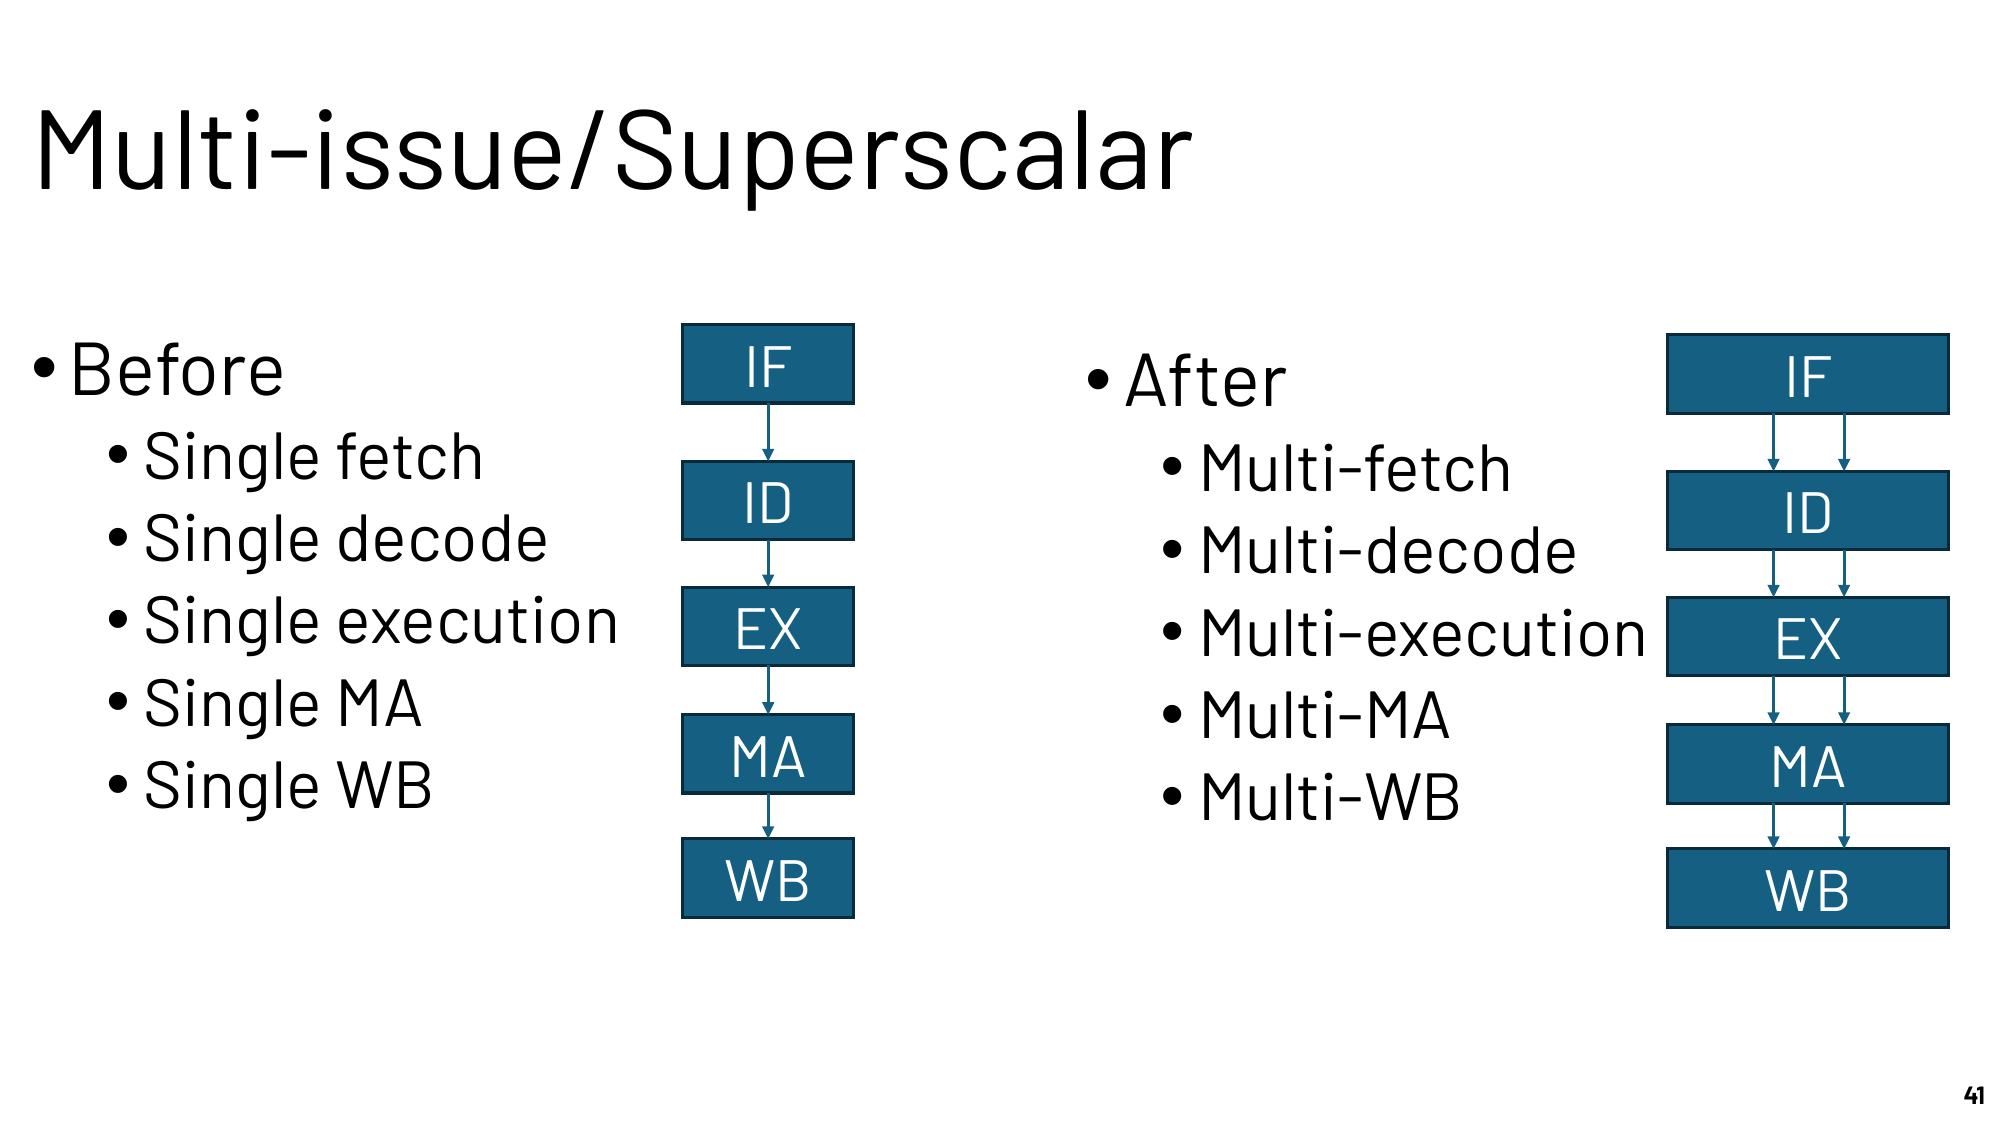

# Multi-issue/Superscalar
Before
Single fetch
Single decode
Single execution
Single MA
Single WB
IF
After
Multi-fetch
Multi-decode
Multi-execution
Multi-MA
Multi-WB
IF
ID
ID
EX
EX
MA
MA
WB
WB
41